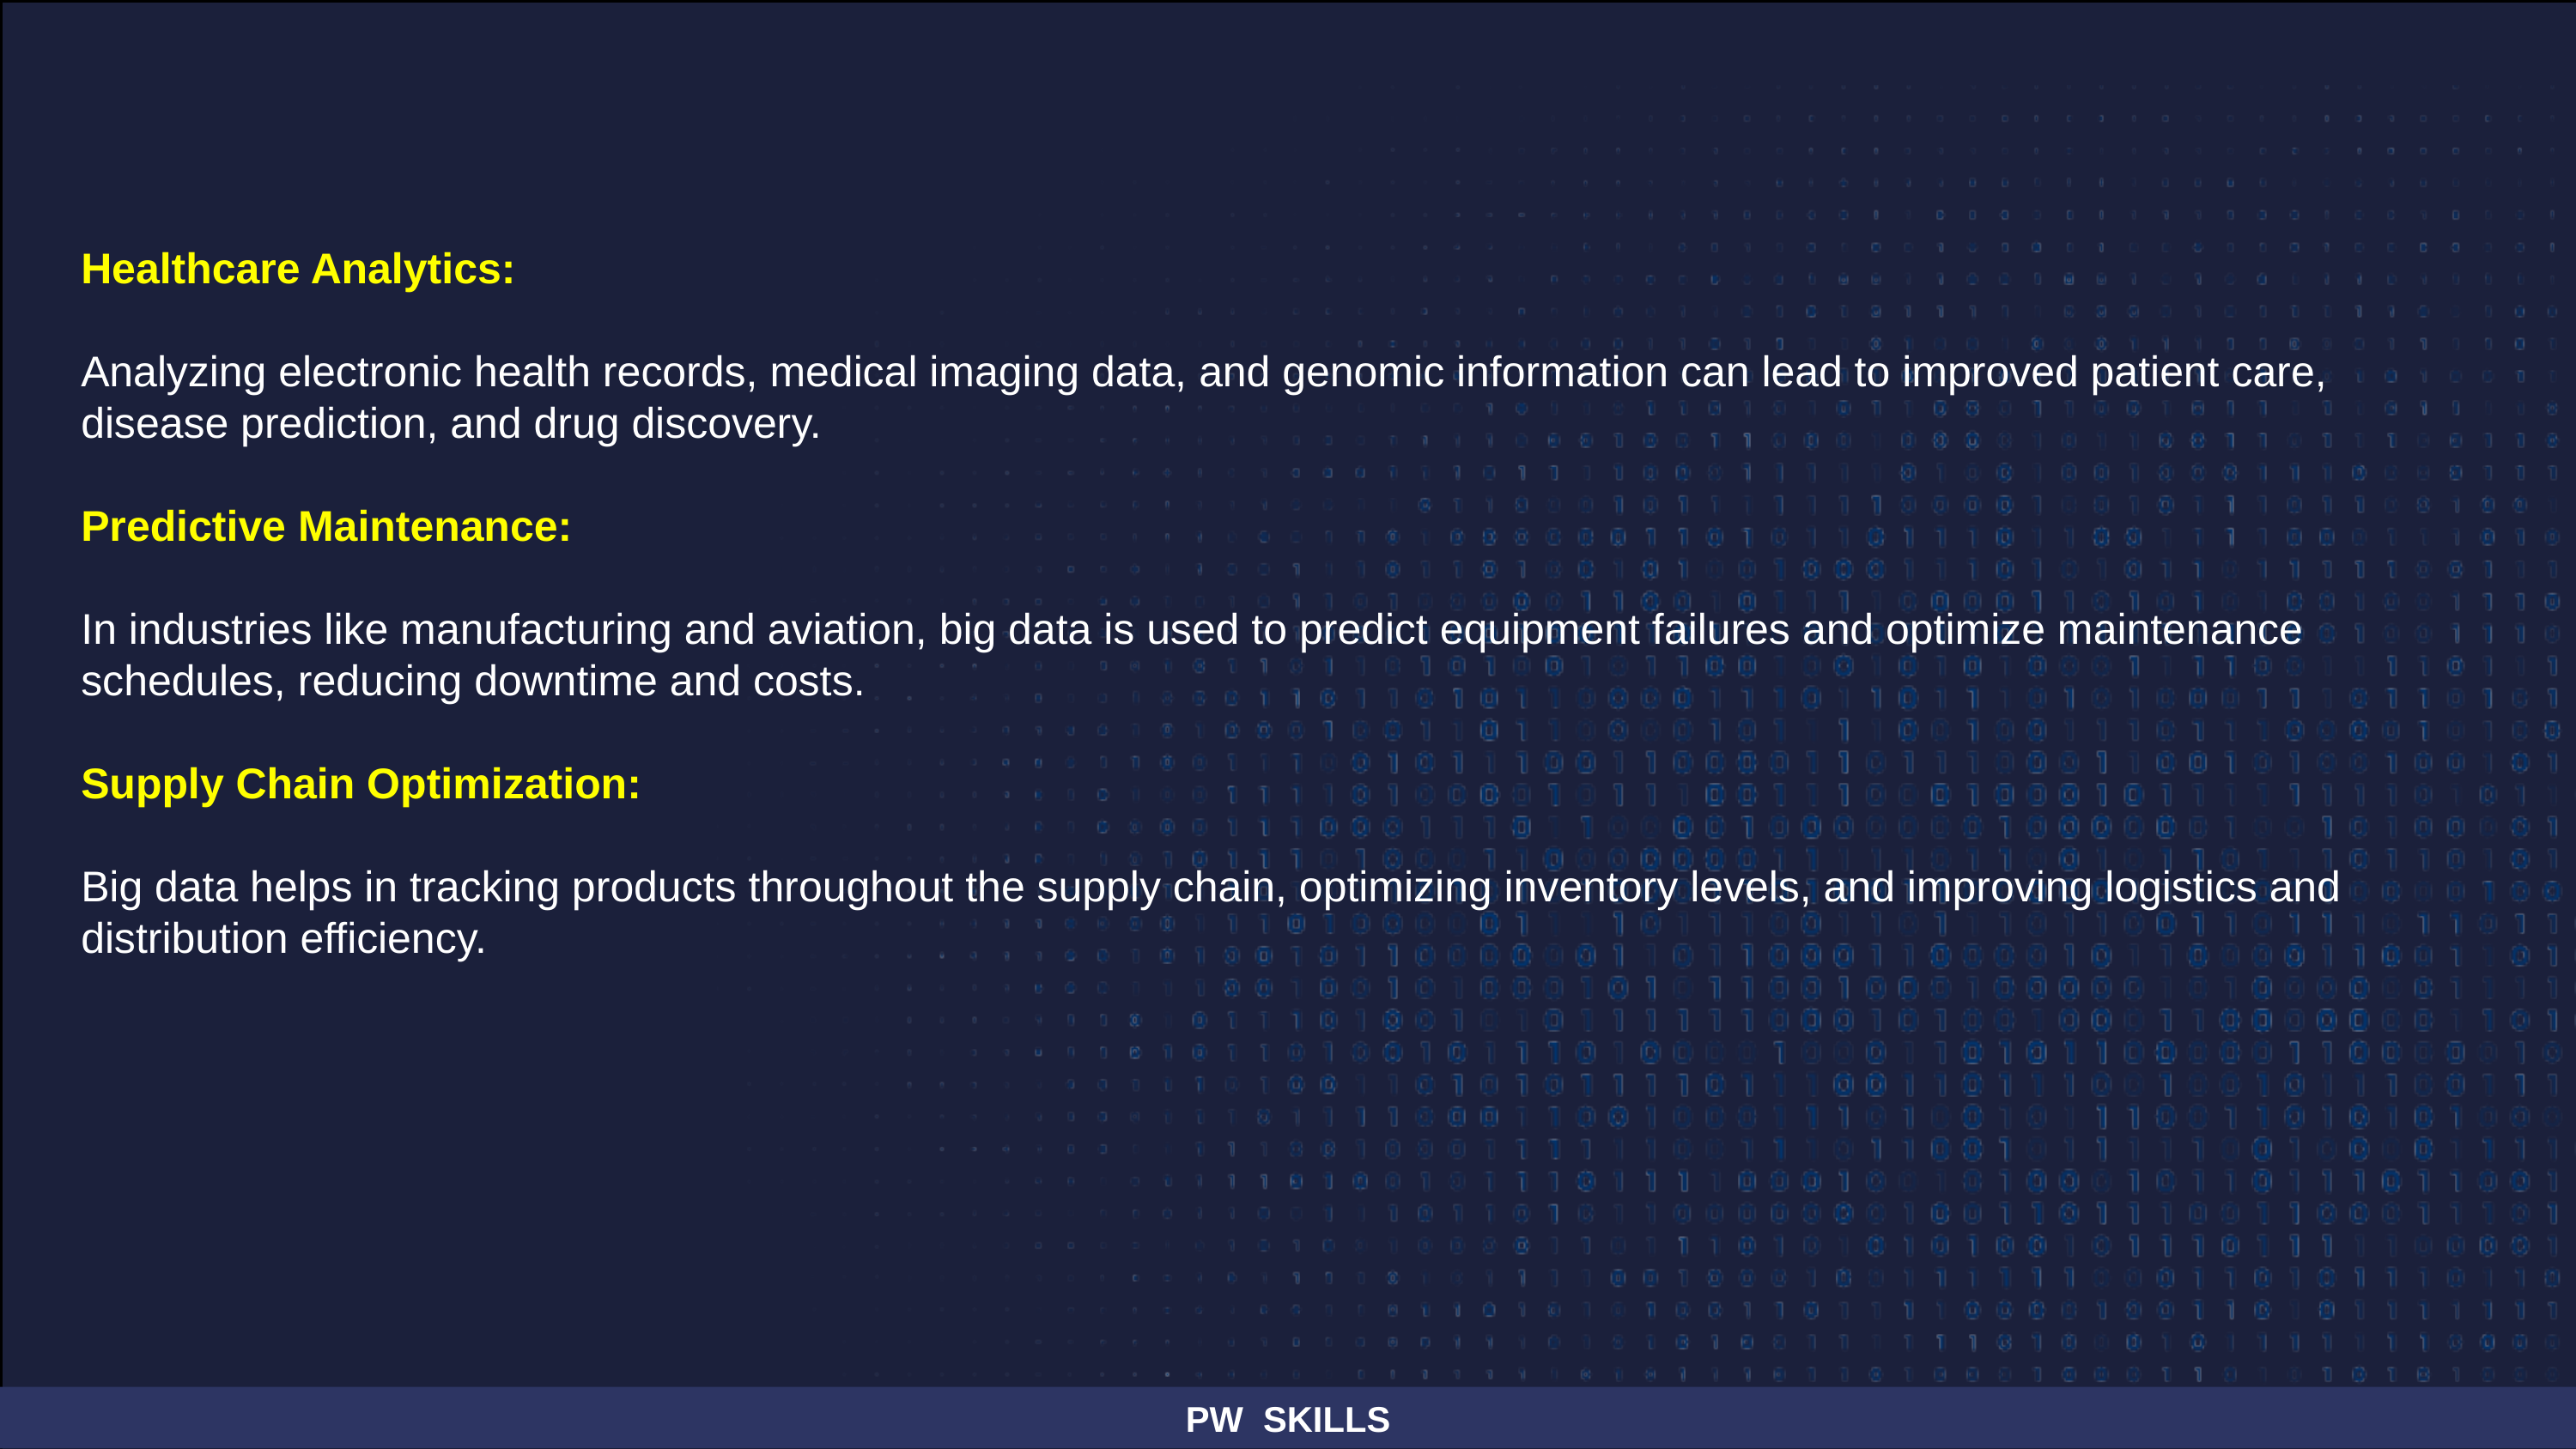

Healthcare Analytics:

Analyzing electronic health records, medical imaging data, and genomic information can lead to improved patient care, disease prediction, and drug discovery.

Predictive Maintenance:

In industries like manufacturing and aviation, big data is used to predict equipment failures and optimize maintenance schedules, reducing downtime and costs.

Supply Chain Optimization:

Big data helps in tracking products throughout the supply chain, optimizing inventory levels, and improving logistics and distribution efficiency.